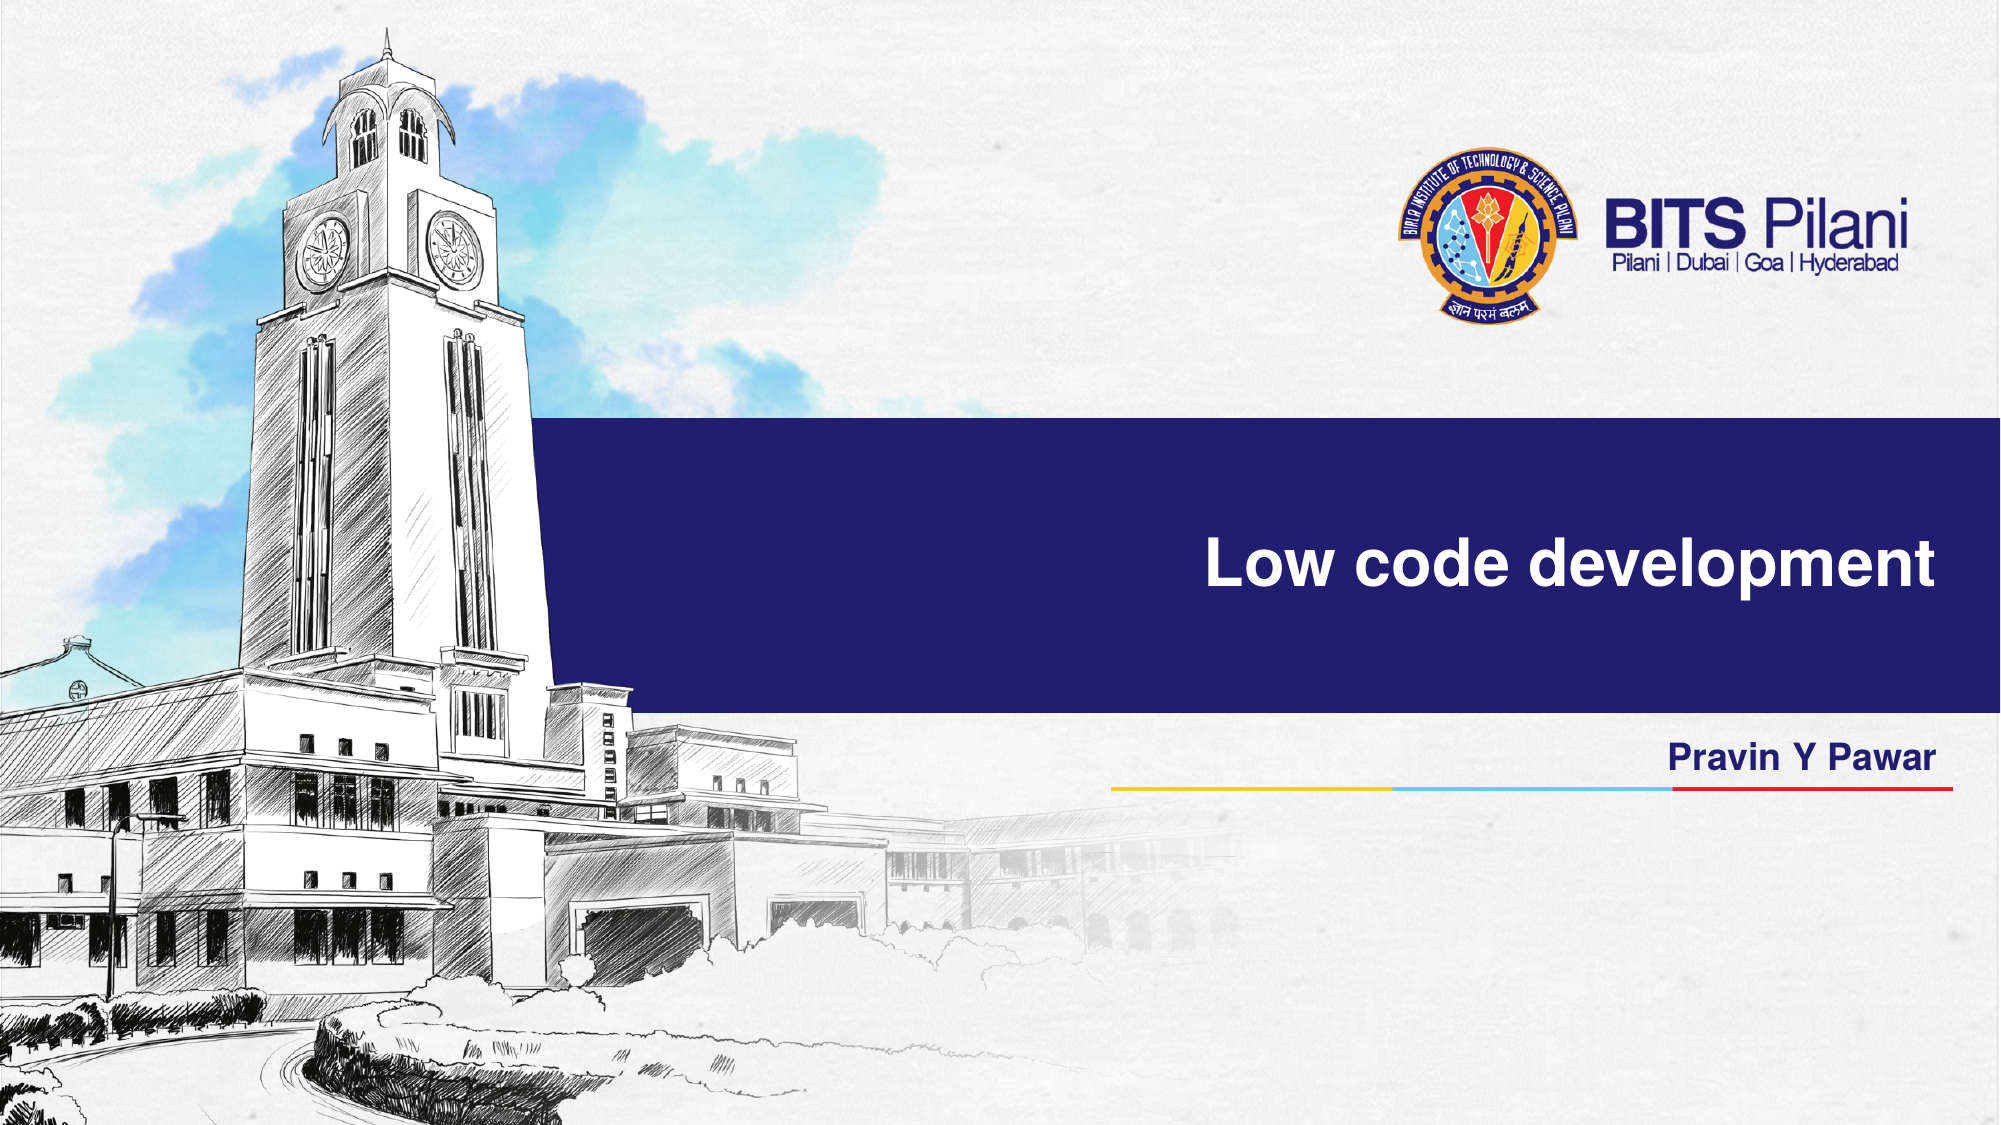

# Low code development
Pravin Y Pawar